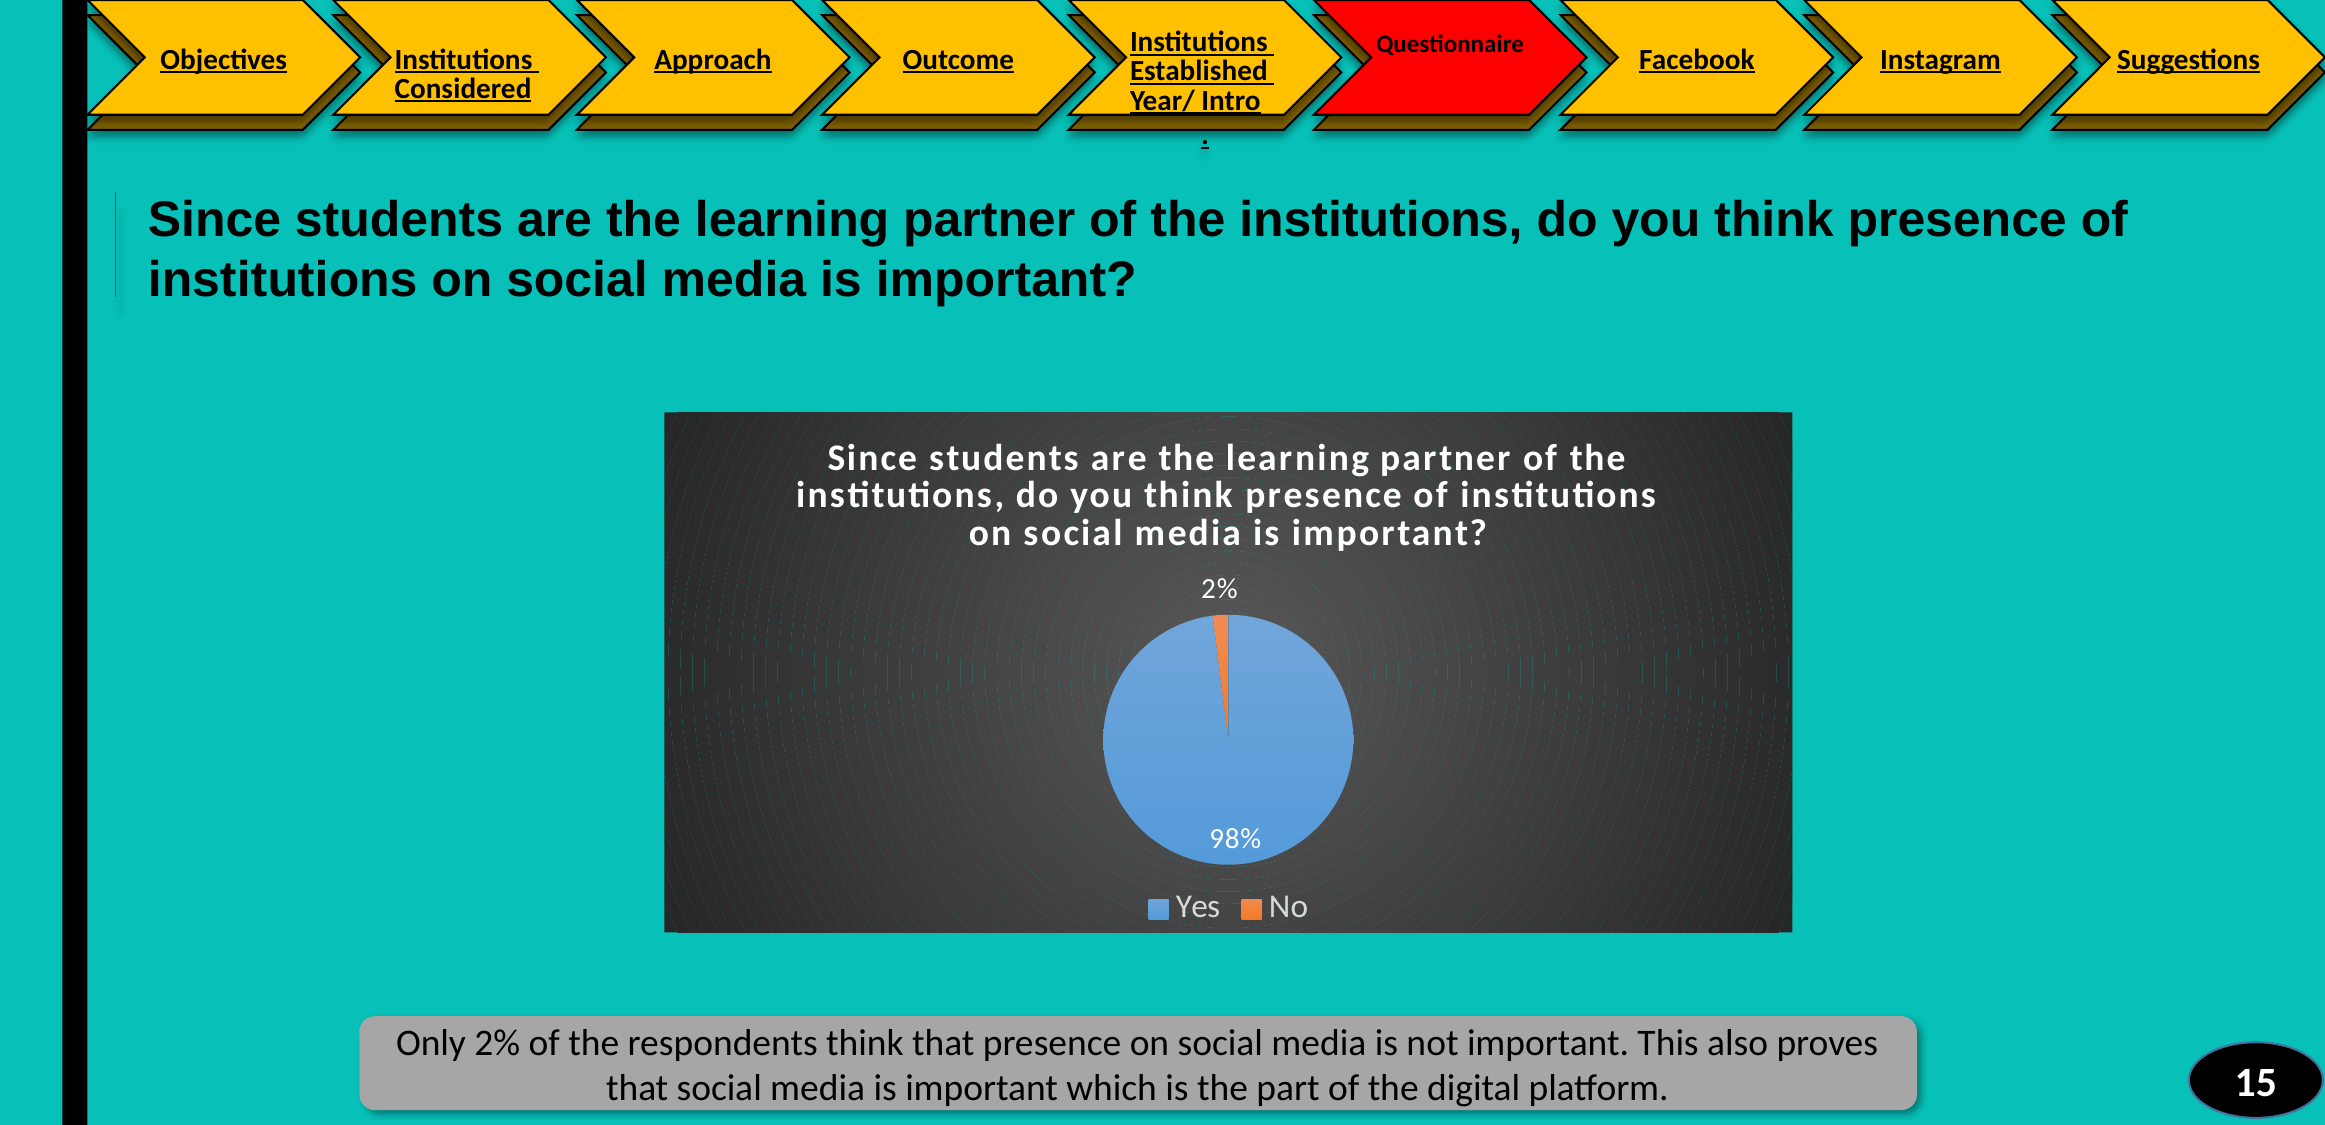

Facebook

Instagram

Suggestions

Objectives

Institutions Considered

Approach

Outcome

Institutions Established Year/ Intro.

Questionnaire

Since students are the learning partner of the institutions, do you think presence of institutions on social media is important?

### Chart: Since students are the learning partner of the institutions, do you think presence of institutions on social media is important?

| Category |  |
|---|---|
| Yes | 98.0 |
| No | 2.0 |
Only 2% of the respondents think that presence on social media is not important. This also proves that social media is important which is the part of the digital platform.
15